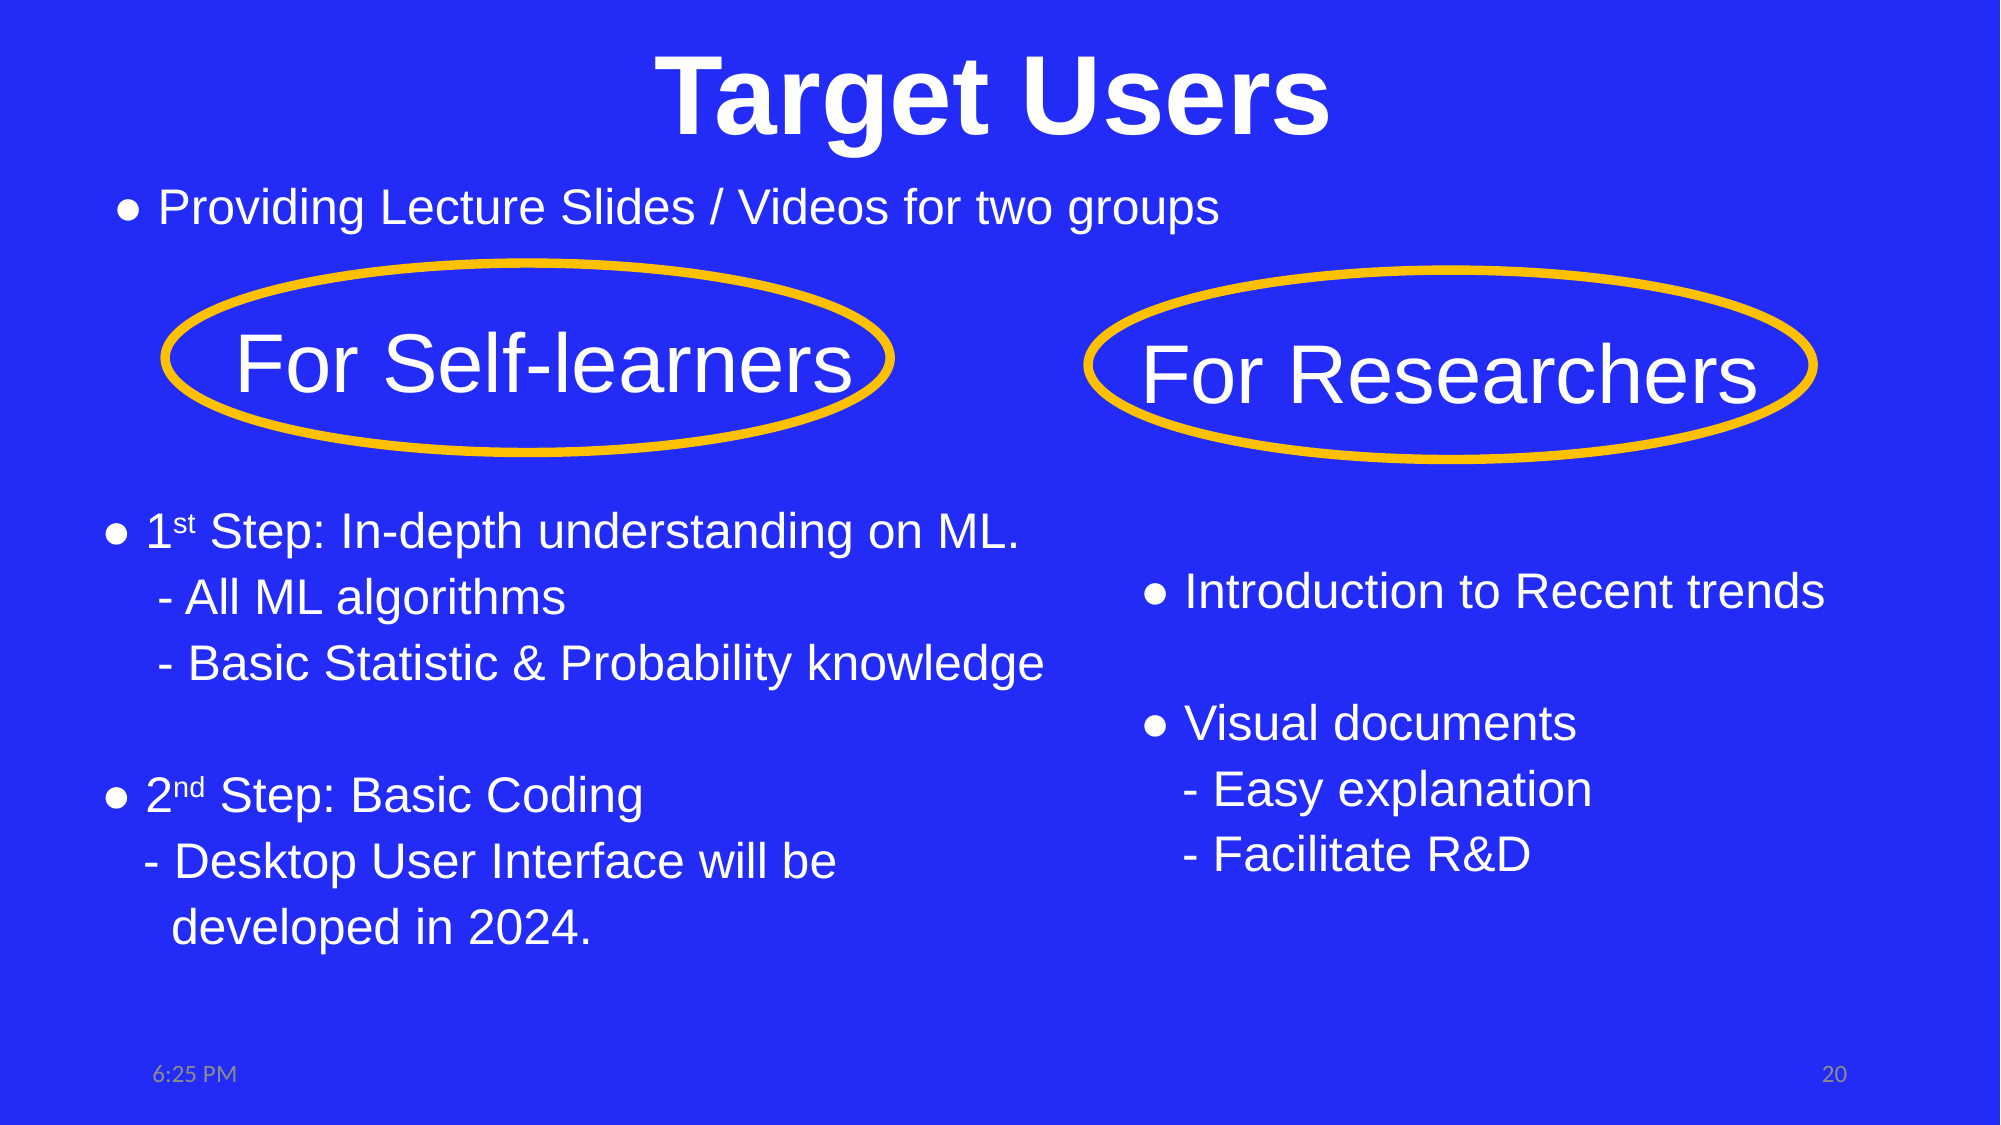

Target Users
● Providing Lecture Slides / Videos for two groups

For Self-learners
For Researchers

● Introduction to Recent trends

● Visual documents
   - Easy explanation
   - Facilitate R&D
● 1st Step: In-depth understanding on ML.
    - All ML algorithms
    - Basic Statistic & Probability knowledge

● 2nd Step: Basic Coding
   - Desktop User Interface will be
     developed in 2024.
6:25 PM
20